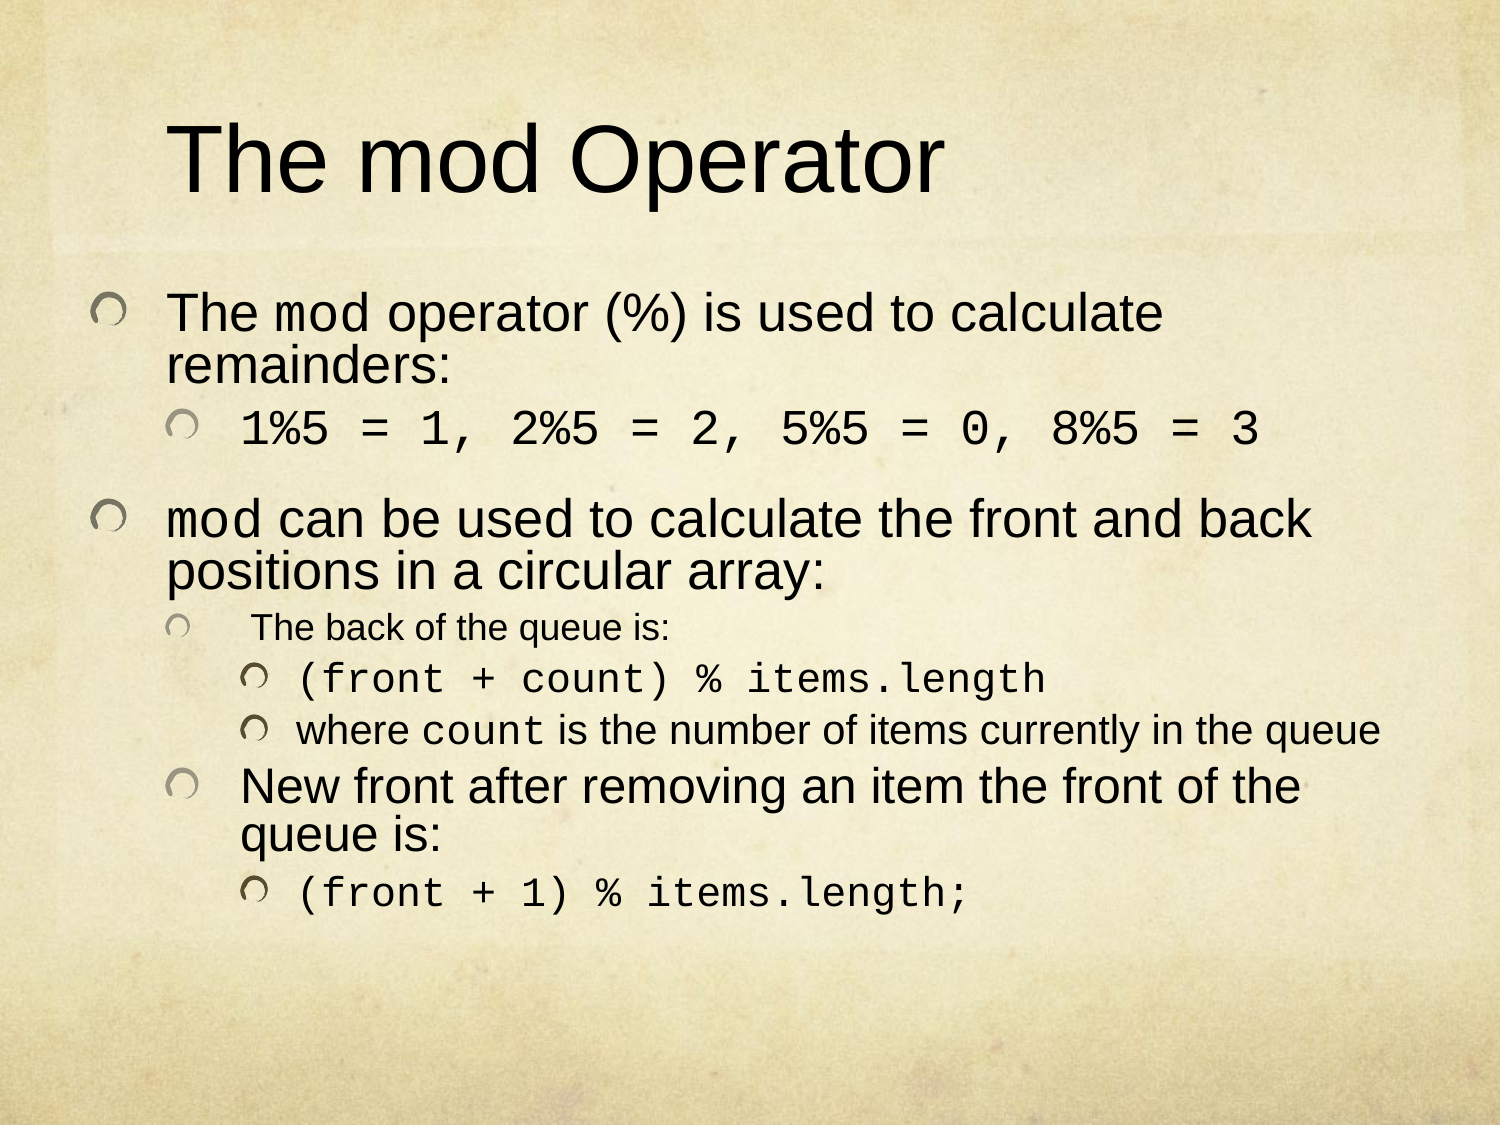

# The mod Operator
The mod operator (%) is used to calculate remainders:
1%5 = 1, 2%5 = 2, 5%5 = 0, 8%5 = 3
mod can be used to calculate the front and back positions in a circular array:
 The back of the queue is:
(front + count) % items.length
where count is the number of items currently in the queue
New front after removing an item the front of the queue is:
(front + 1) % items.length;